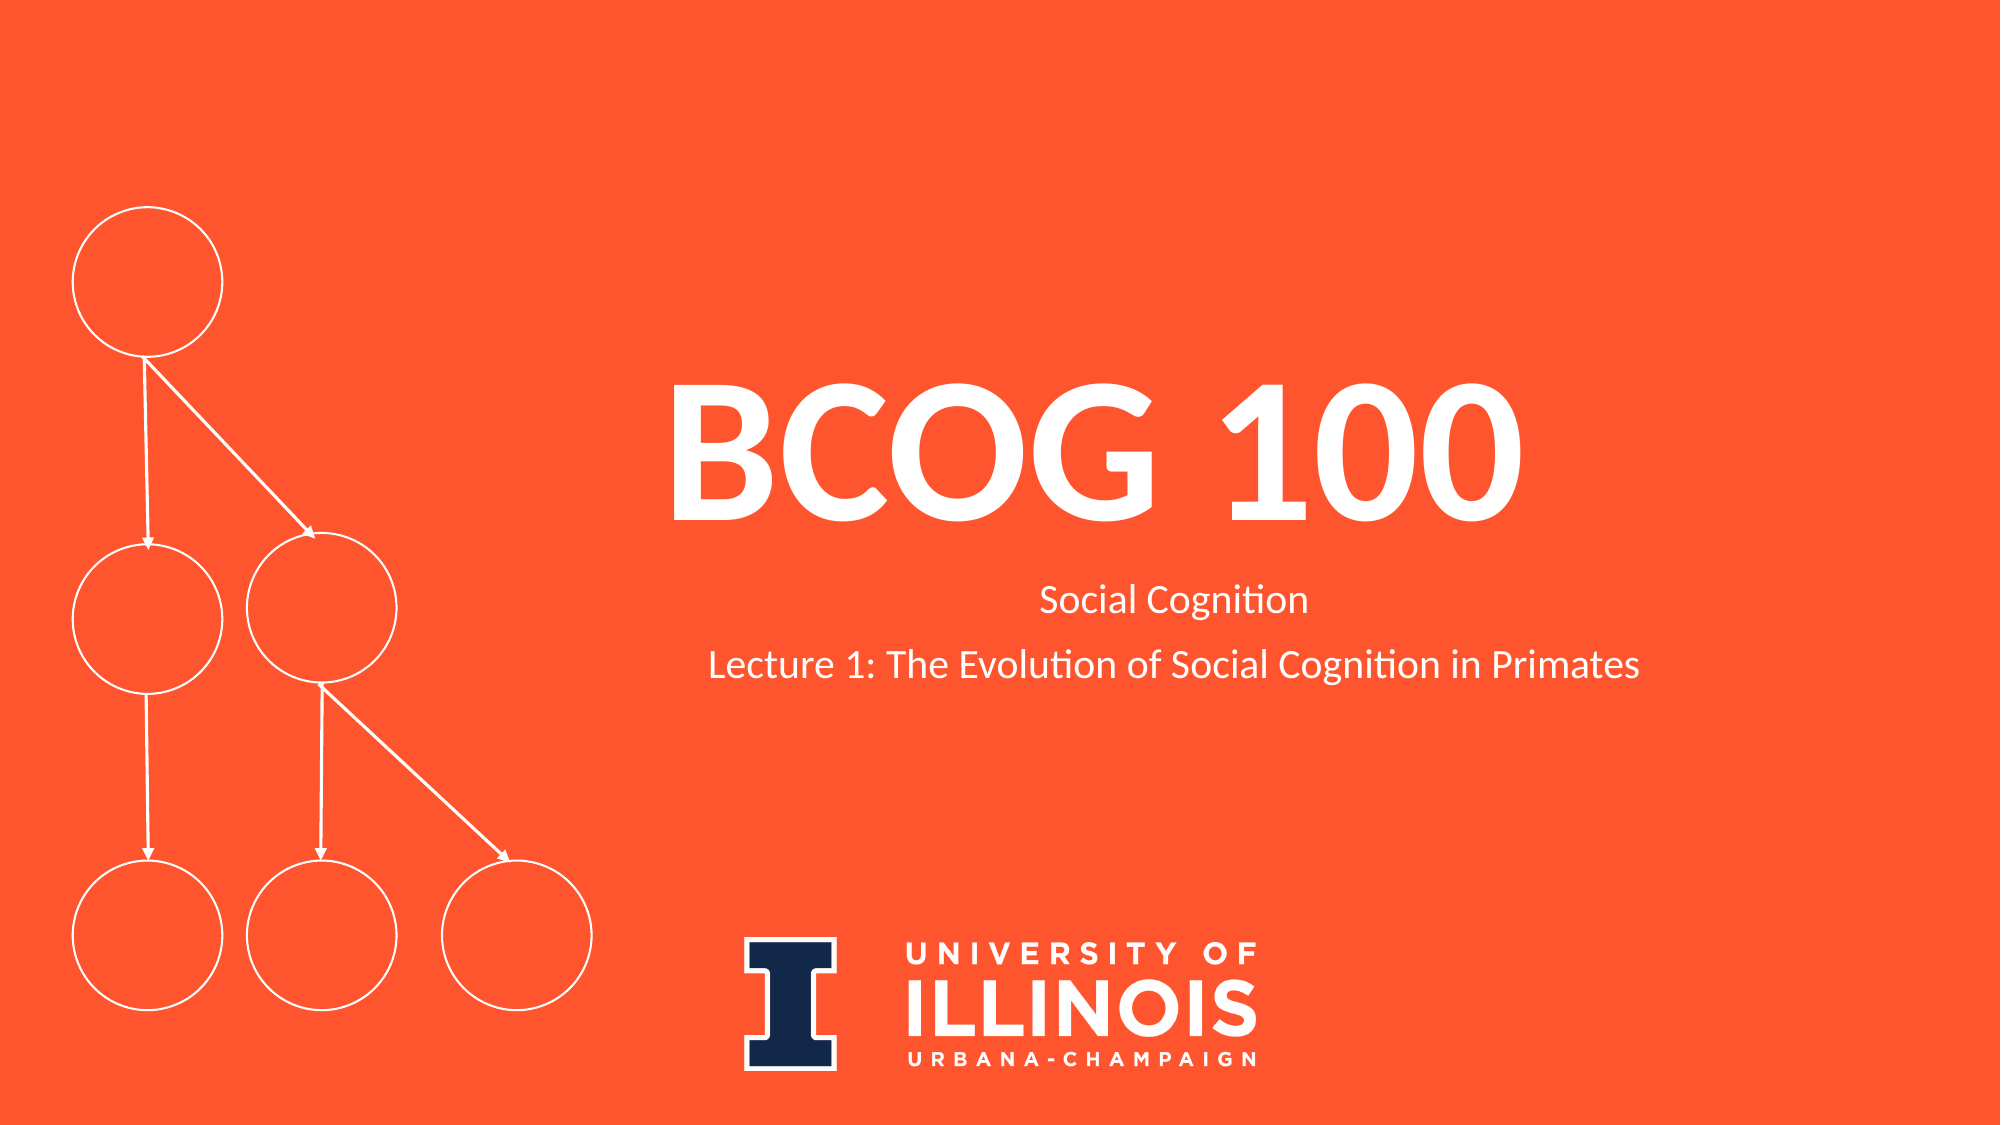

# BCOG 100

Social Cognition
Lecture 1: The Evolution of Social Cognition in Primates